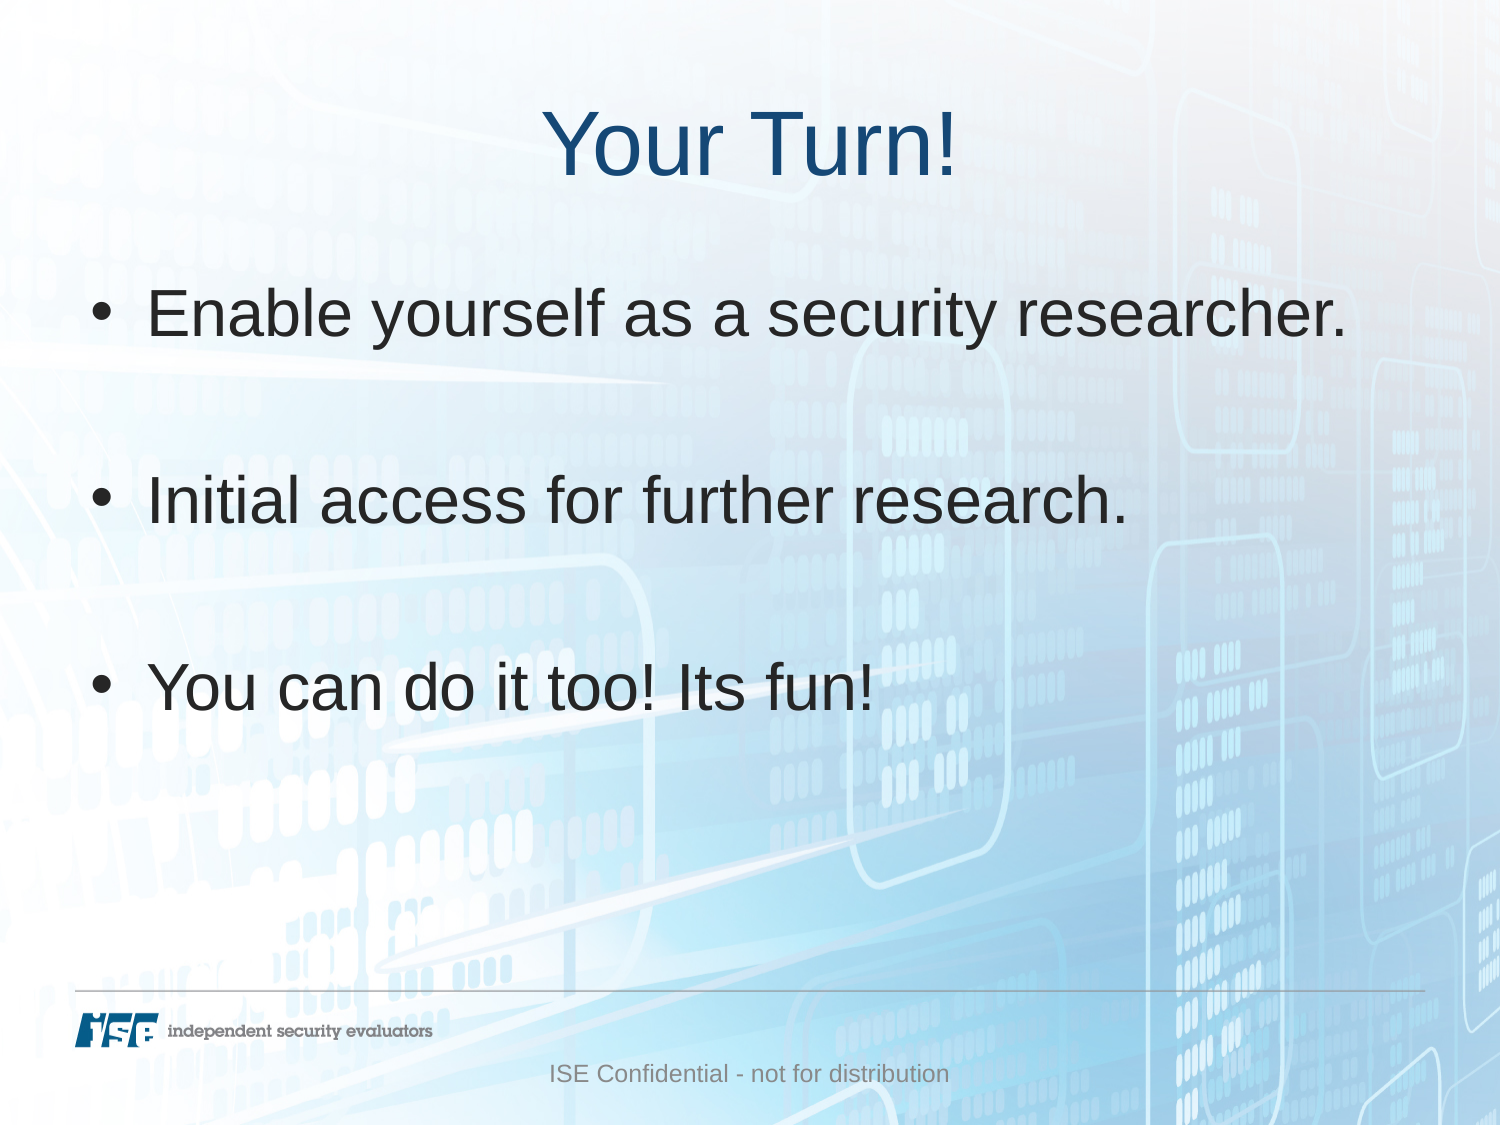

# Your Turn!
Enable yourself as a security researcher.

Initial access for further research.

You can do it too! Its fun!
ISE Confidential - not for distribution